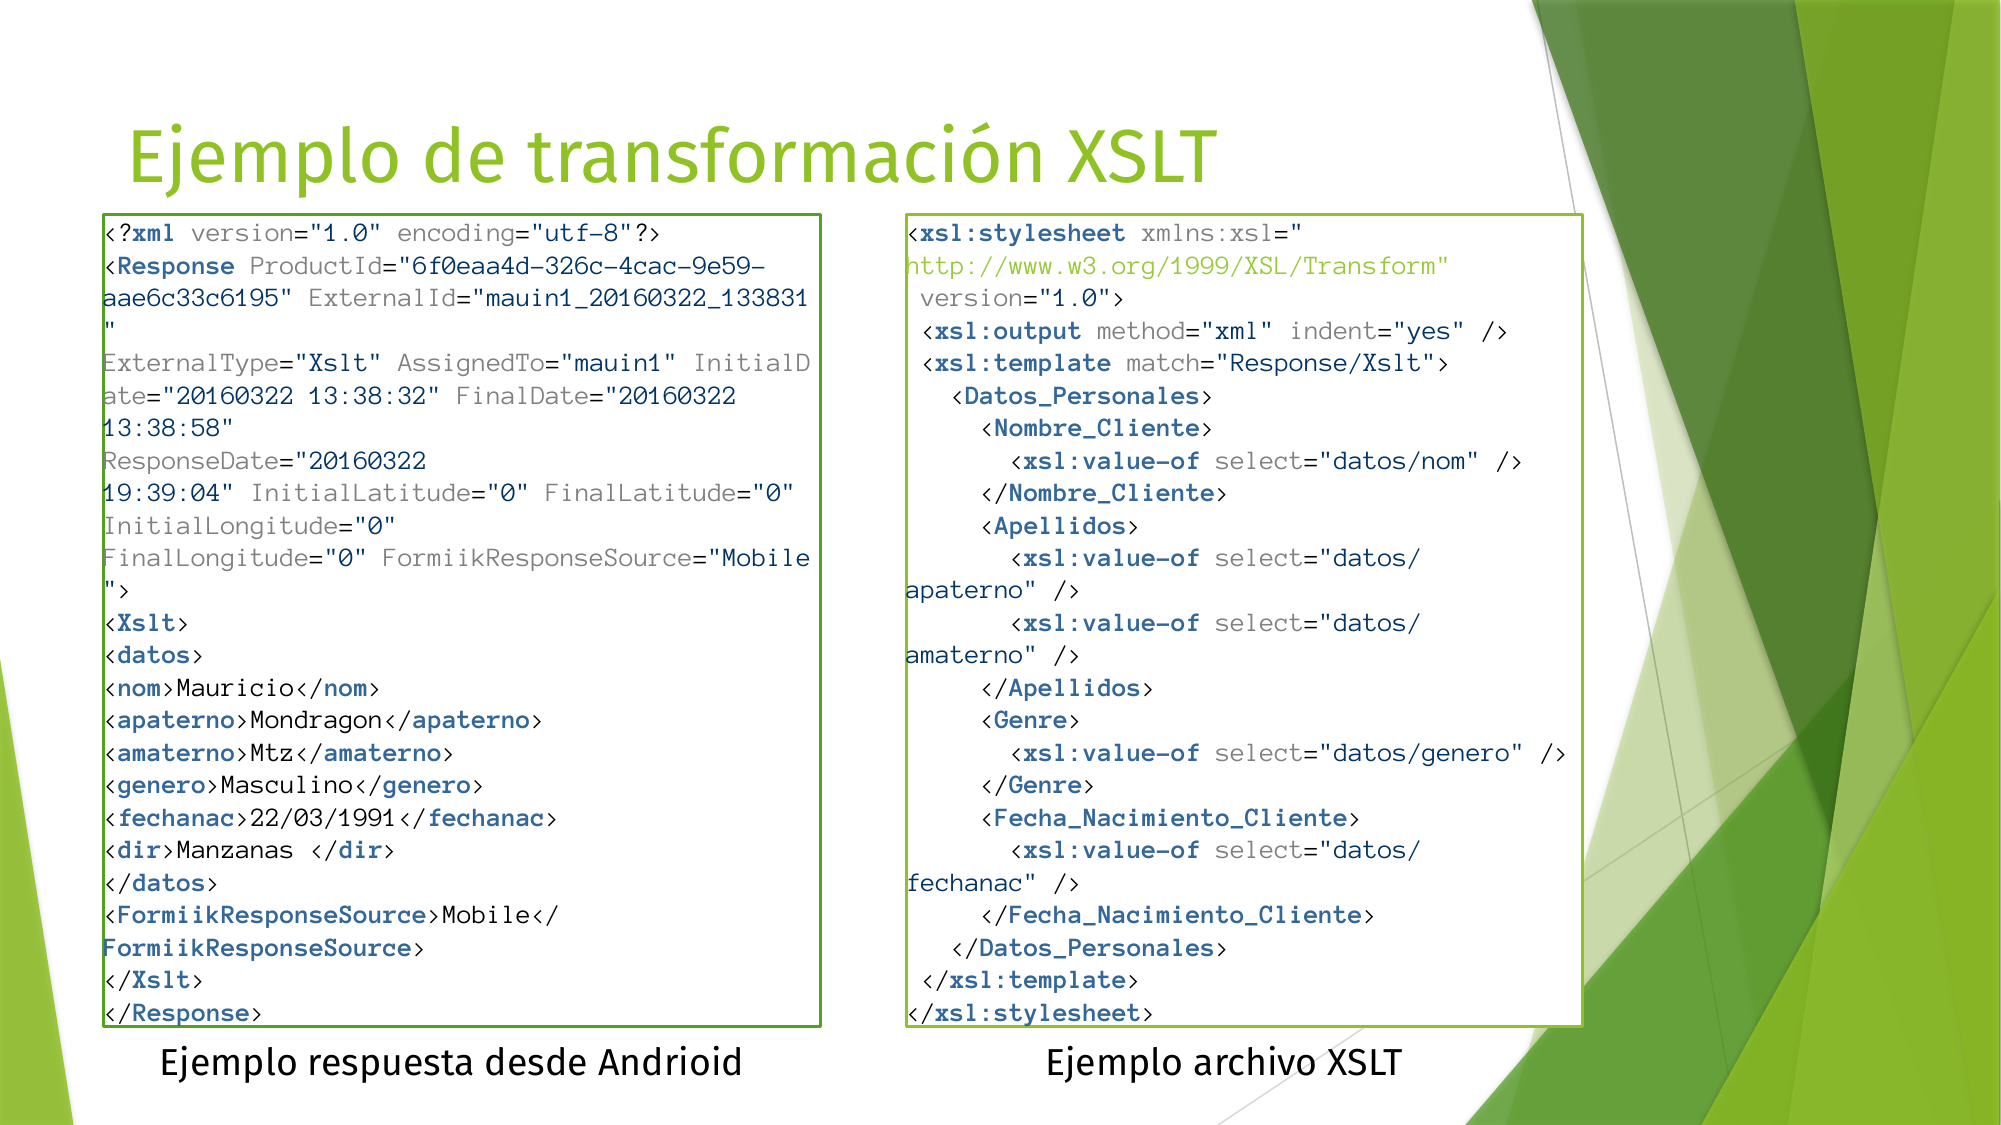

# Ejemplo de transformación XSLT
<?xml version="1.0" encoding="utf-8"?>
<Response ProductId="6f0eaa4d-326c-4cac-9e59-aae6c33c6195" ExternalId="mauin1_20160322_133831"
ExternalType="Xslt" AssignedTo="mauin1" InitialDate="20160322 13:38:32" FinalDate="20160322 13:38:58"
ResponseDate="20160322 19:39:04" InitialLatitude="0" FinalLatitude="0" InitialLongitude="0"
FinalLongitude="0" FormiikResponseSource="Mobile">
<Xslt>
<datos>
<nom>Mauricio</nom>
<apaterno>Mondragon</apaterno>
<amaterno>Mtz</amaterno>
<genero>Masculino</genero>
<fechanac>22/03/1991</fechanac>
<dir>Manzanas </dir>
</datos>
<FormiikResponseSource>Mobile</FormiikResponseSource>
</Xslt>
</Response>
<xsl:stylesheet xmlns:xsl="http://www.w3.org/1999/XSL/Transform" version="1.0">
 <xsl:output method="xml" indent="yes" />
 <xsl:template match="Response/Xslt">
   <Datos_Personales>
     <Nombre_Cliente>
       <xsl:value-of select="datos/nom" />
     </Nombre_Cliente>
     <Apellidos>
       <xsl:value-of select="datos/apaterno" />
       <xsl:value-of select="datos/amaterno" />
     </Apellidos>
     <Genre>
       <xsl:value-of select="datos/genero" />
     </Genre>
     <Fecha_Nacimiento_Cliente>
       <xsl:value-of select="datos/fechanac" />
     </Fecha_Nacimiento_Cliente>
   </Datos_Personales>
 </xsl:template>
</xsl:stylesheet>
Ejemplo respuesta desde Andrioid
Ejemplo archivo XSLT